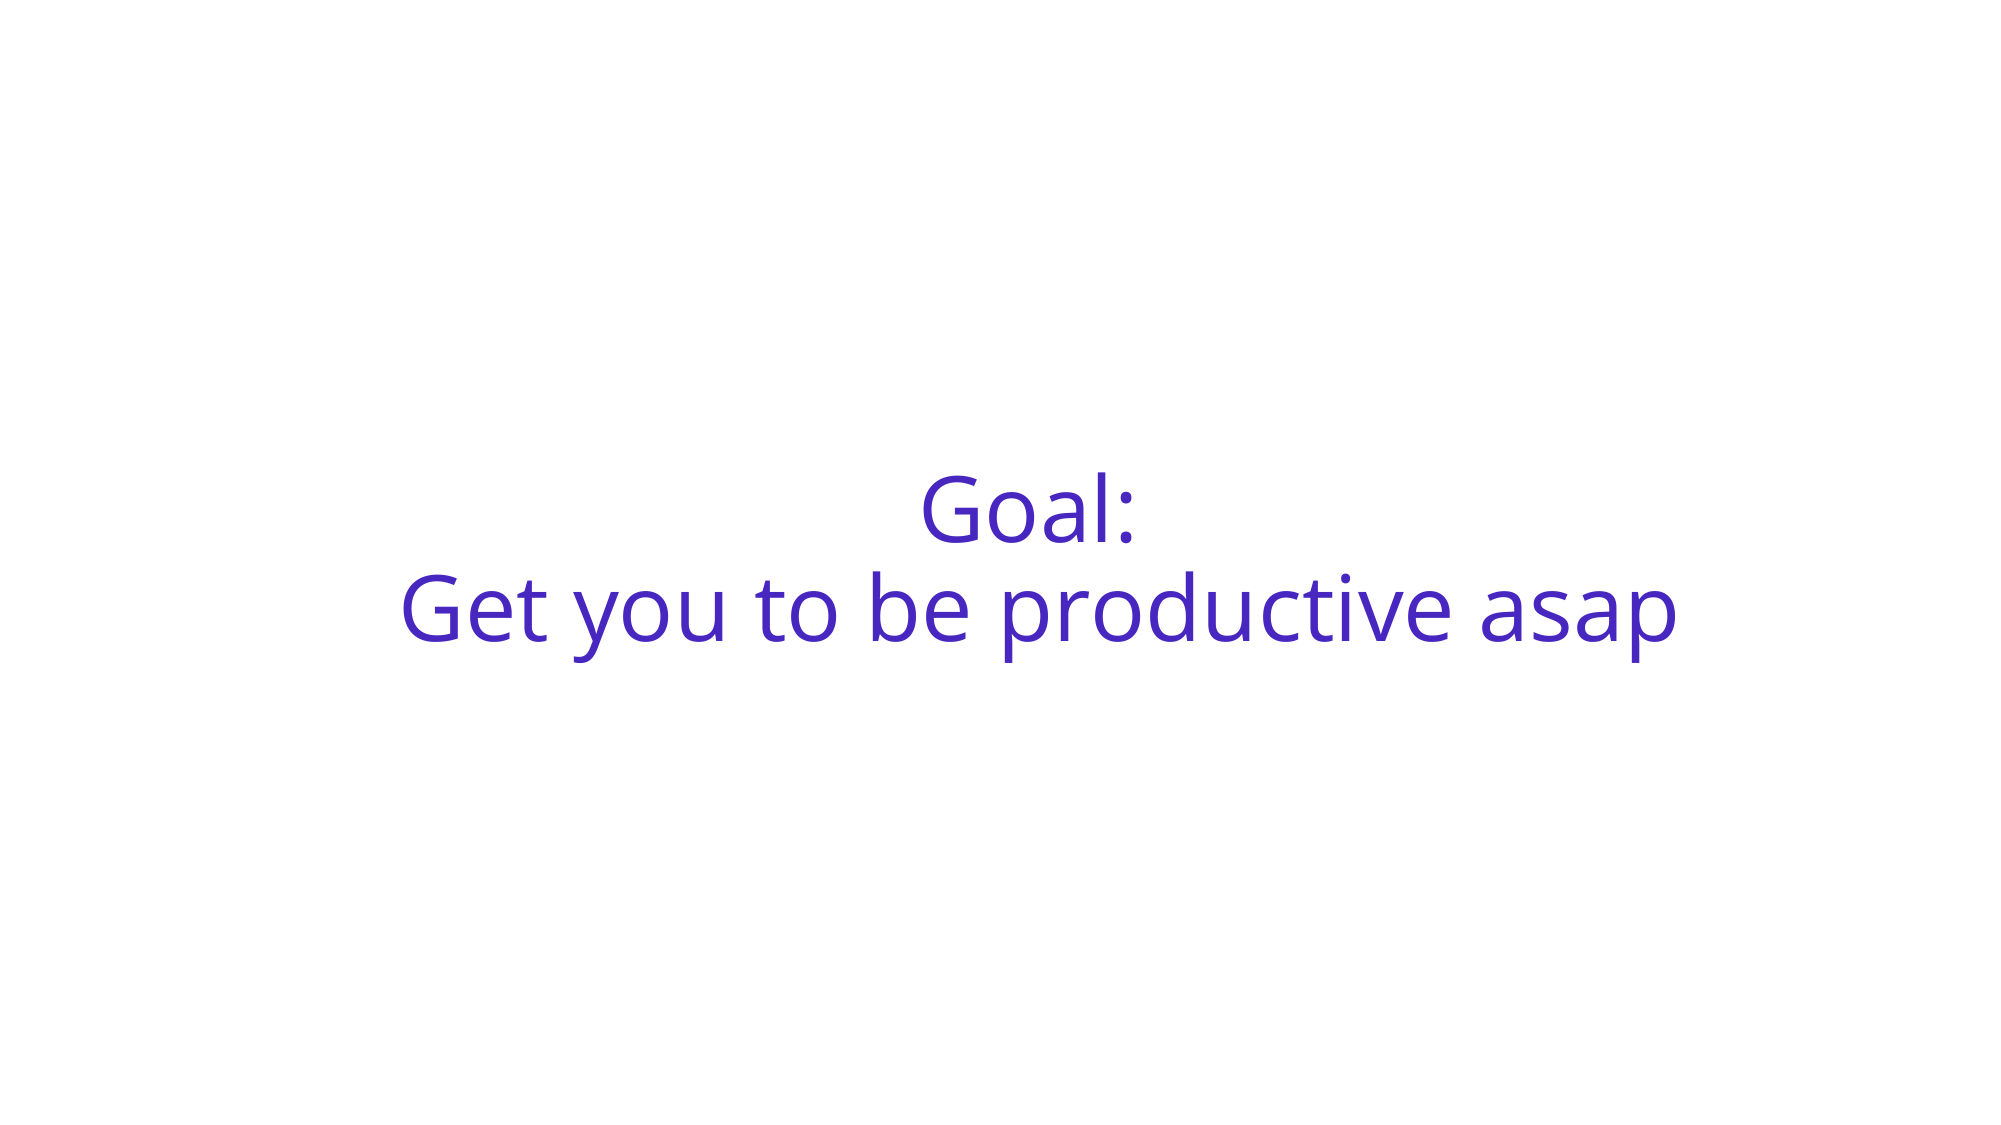

# Goal: Get you to be productive asap